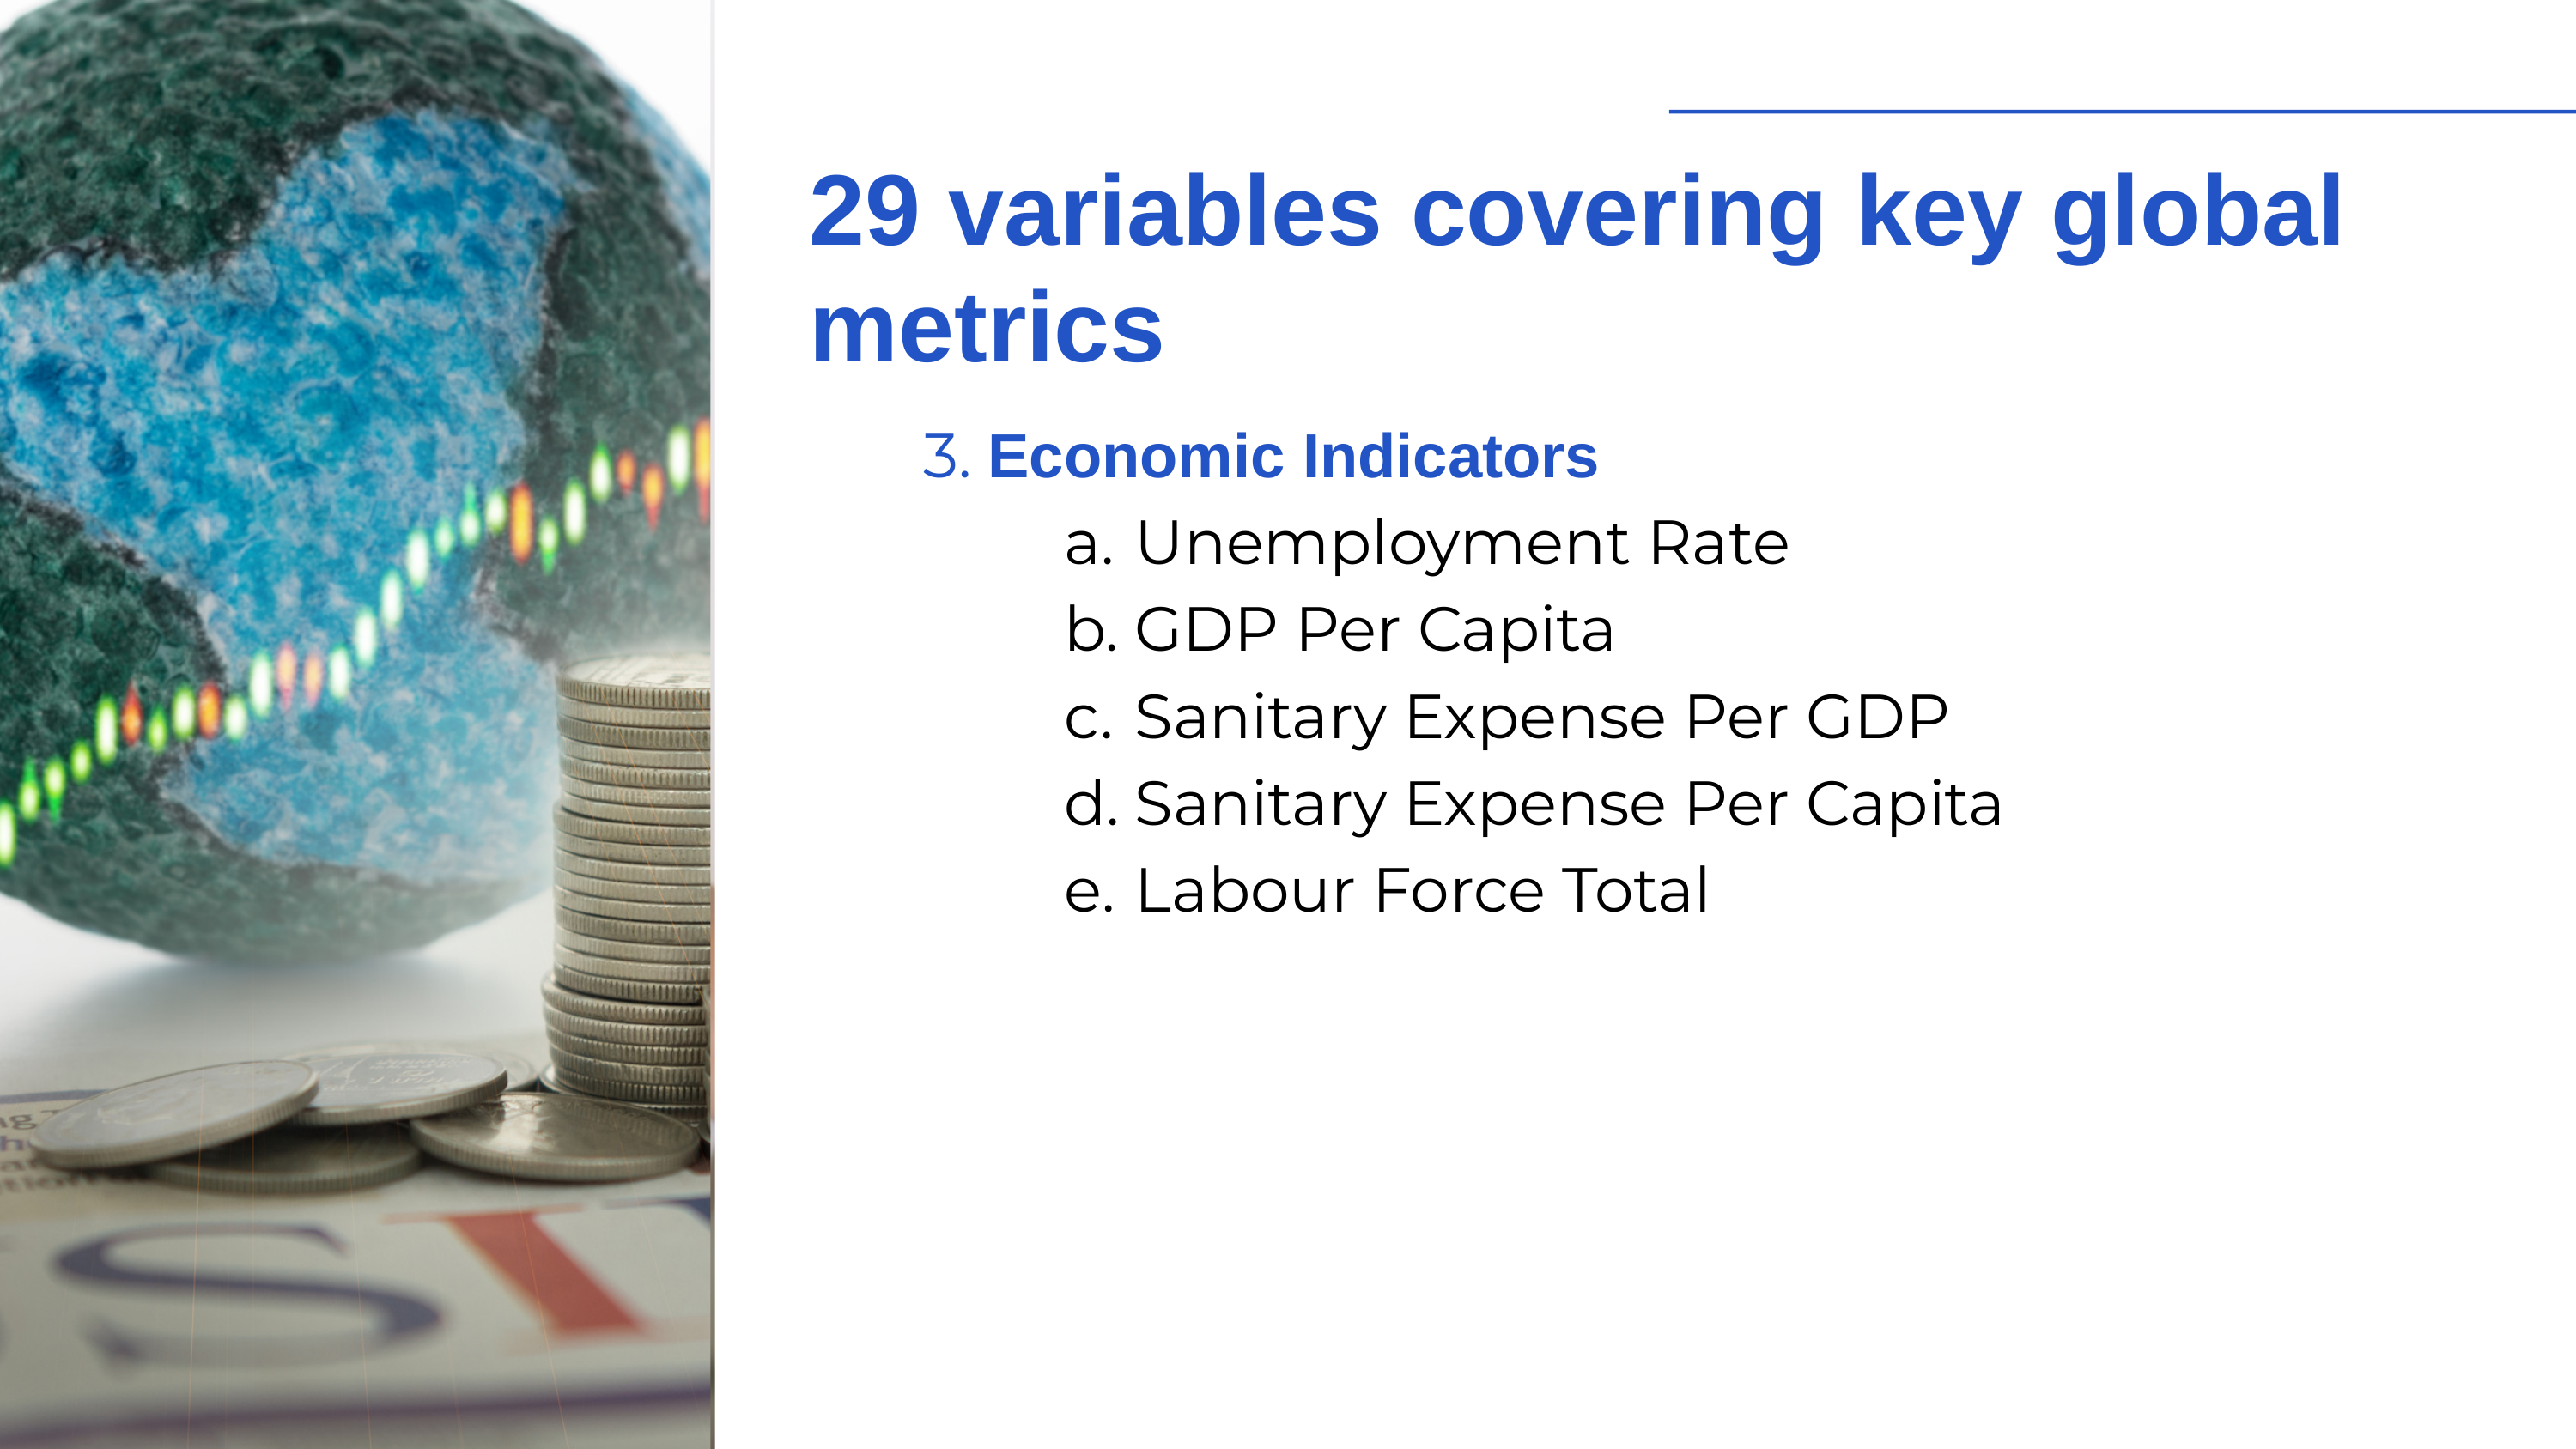

29 variables covering key global metrics
3. Economic Indicators
Unemployment Rate
GDP Per Capita
Sanitary Expense Per GDP
Sanitary Expense Per Capita
Labour Force Total